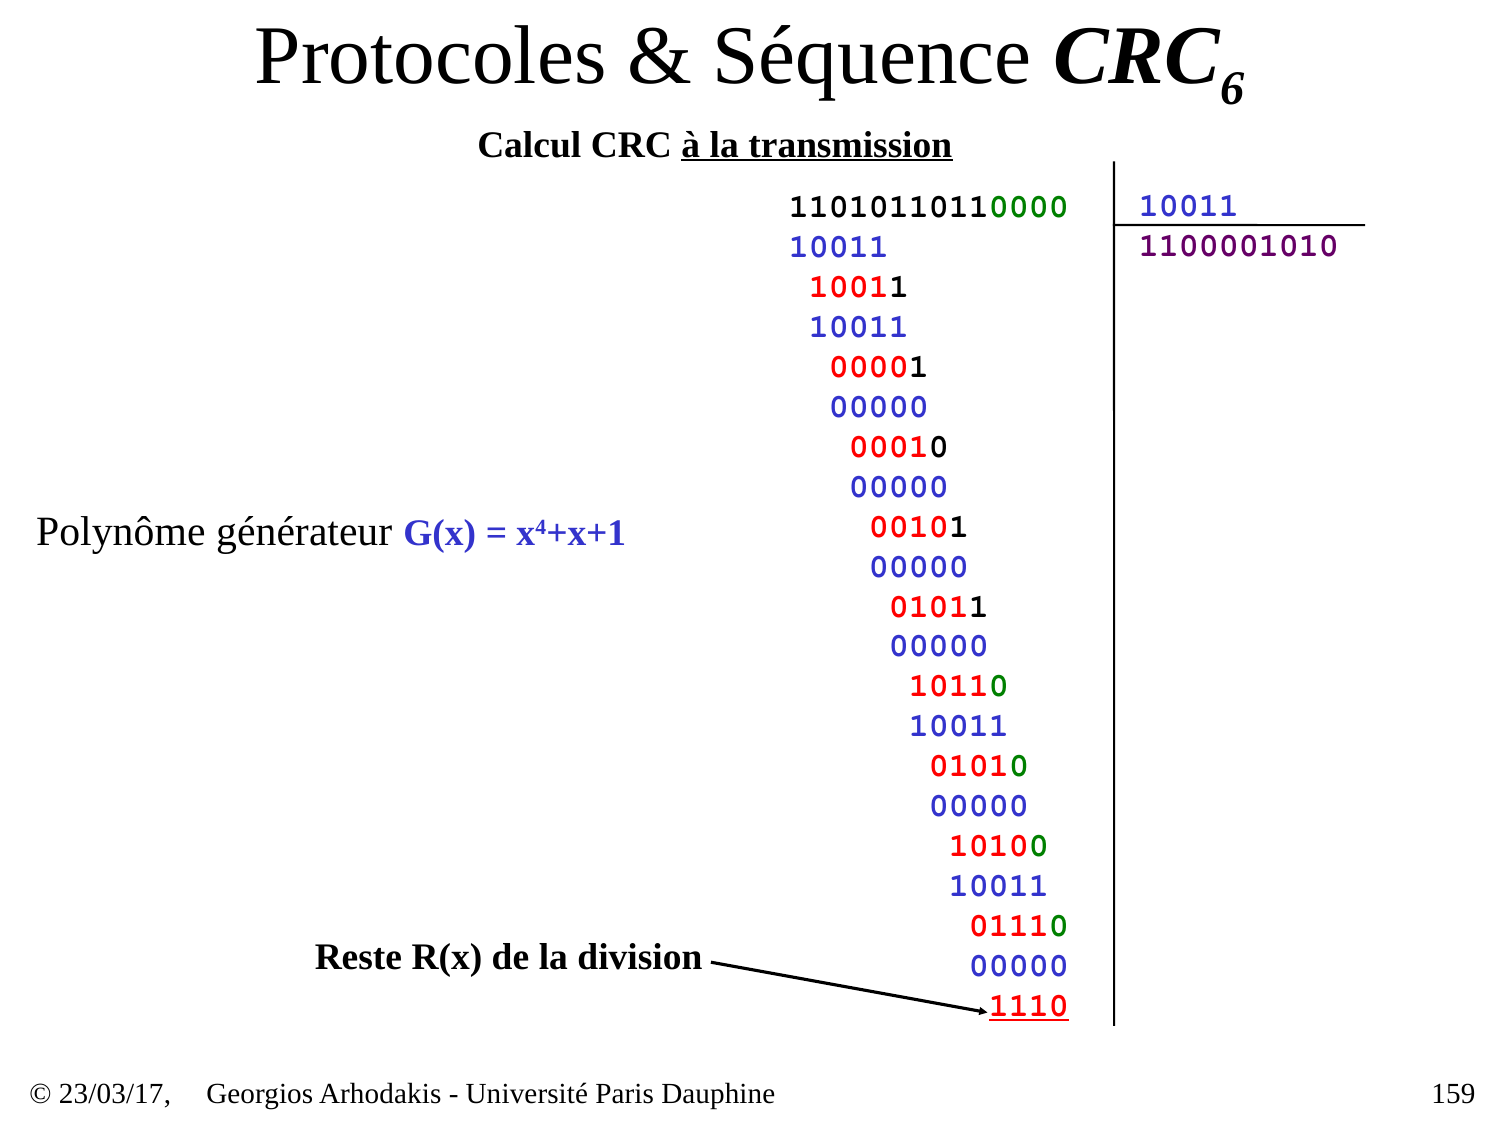

# Protocoles & Séquence CRC6
Calcul CRC à la transmission

11010110110000
10011
 10011
 10011
  00001
  00000
   00010
   00000
    00101
    00000
     01011
     00000
      10110
      10011
       01010
       00000
        10100
        10011
         01110
         00000
          1110
10011
1100001010

Polynôme générateur G(x) = x4+x+1
Reste R(x) de la division

© 23/03/17,
Georgios Arhodakis - Université Paris Dauphine
159